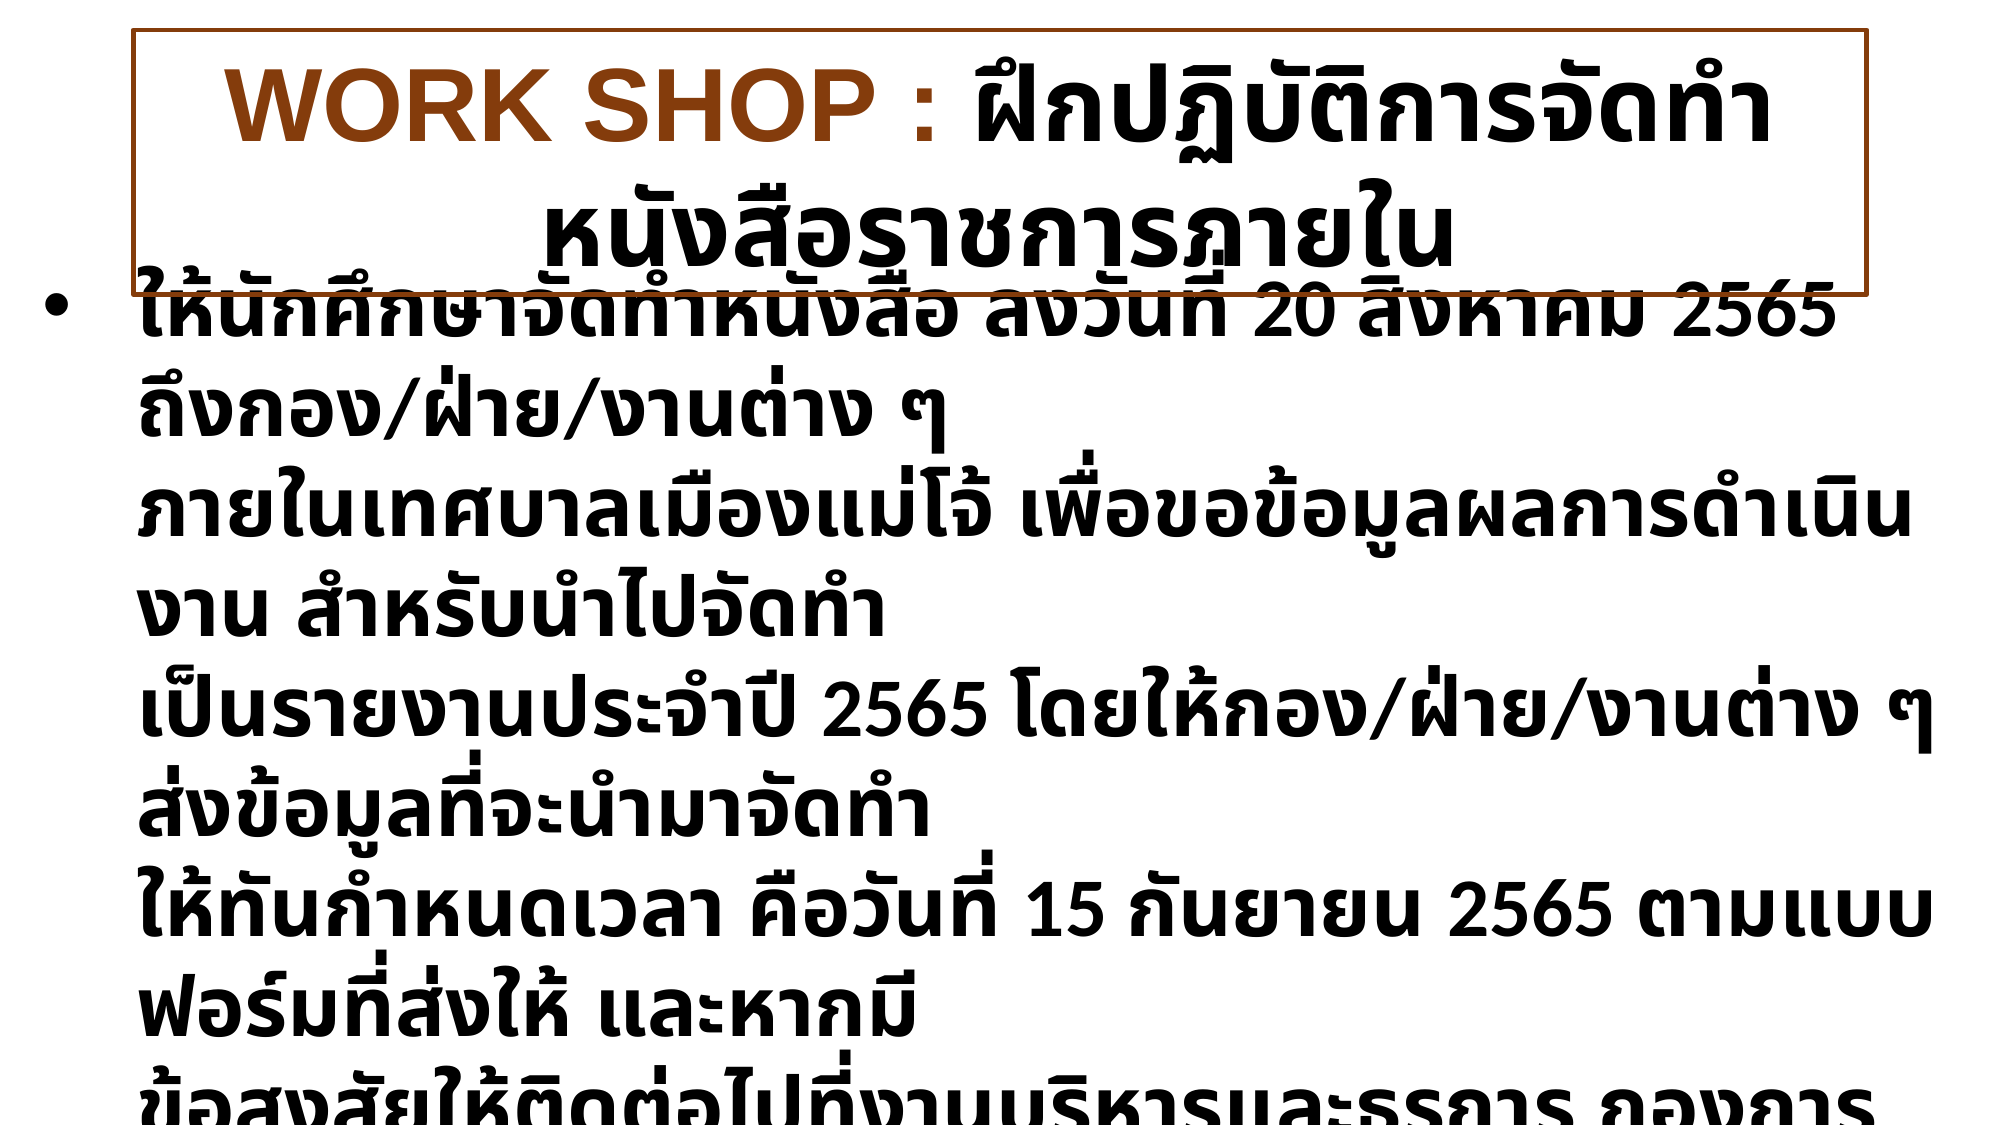

WORK SHOP : ฝึกปฏิบัติการจัดทำหนังสือราชการภายใน
ให้นักศึกษาจัดทำหนังสือ ลงวันที่ 20 สิงหาคม 2565 ถึงกอง/ฝ่าย/งานต่าง ๆ
ภายในเทศบาลเมืองแม่โจ้ เพื่อขอข้อมูลผลการดำเนินงาน สำหรับนำไปจัดทำ
เป็นรายงานประจำปี 2565 โดยให้กอง/ฝ่าย/งานต่าง ๆ ส่งข้อมูลที่จะนำมาจัดทำ
ให้ทันกำหนดเวลา คือวันที่ 15 กันยายน 2565 ตามแบบฟอร์มที่ส่งให้ และหากมี
ข้อสงสัยให้ติดต่อไปที่งานบริหารและธุรการ กองการศึกษา ศาสนาและวัฒนธรรม
ผู้ลงนามคือ นักศึกษา ทำงานในตำแหน่ง เจ้าพนักงานธุรการปฏิบัติงาน
สังกัดงานบริหารและธุรการ กองการศึกษาศาสนาและวัฒนธรรม
 ทำหน้าที่รักษาราชการแทน ผู้อำนวยการกองการศึกษา ศาสนาและวัฒนธรรม